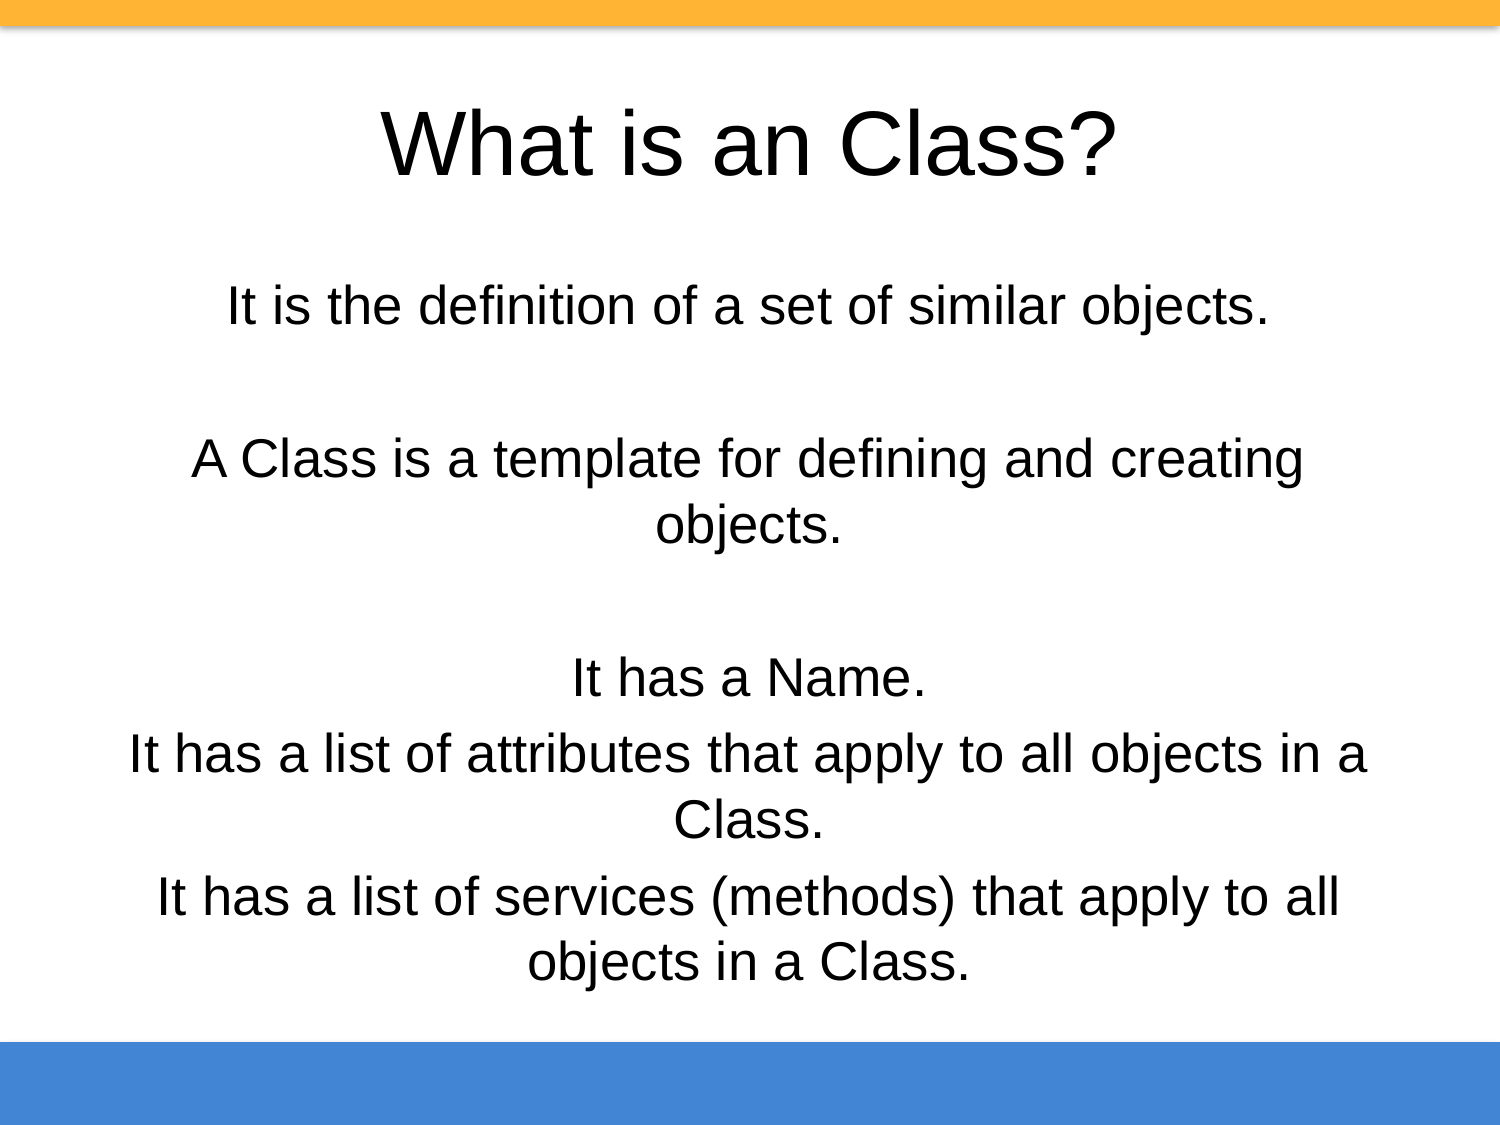

# What is an Class?
It is the definition of a set of similar objects.

A Class is a template for defining and creating objects.

It has a Name.
It has a list of attributes that apply to all objects in a Class.
It has a list of services (methods) that apply to all objects in a Class.